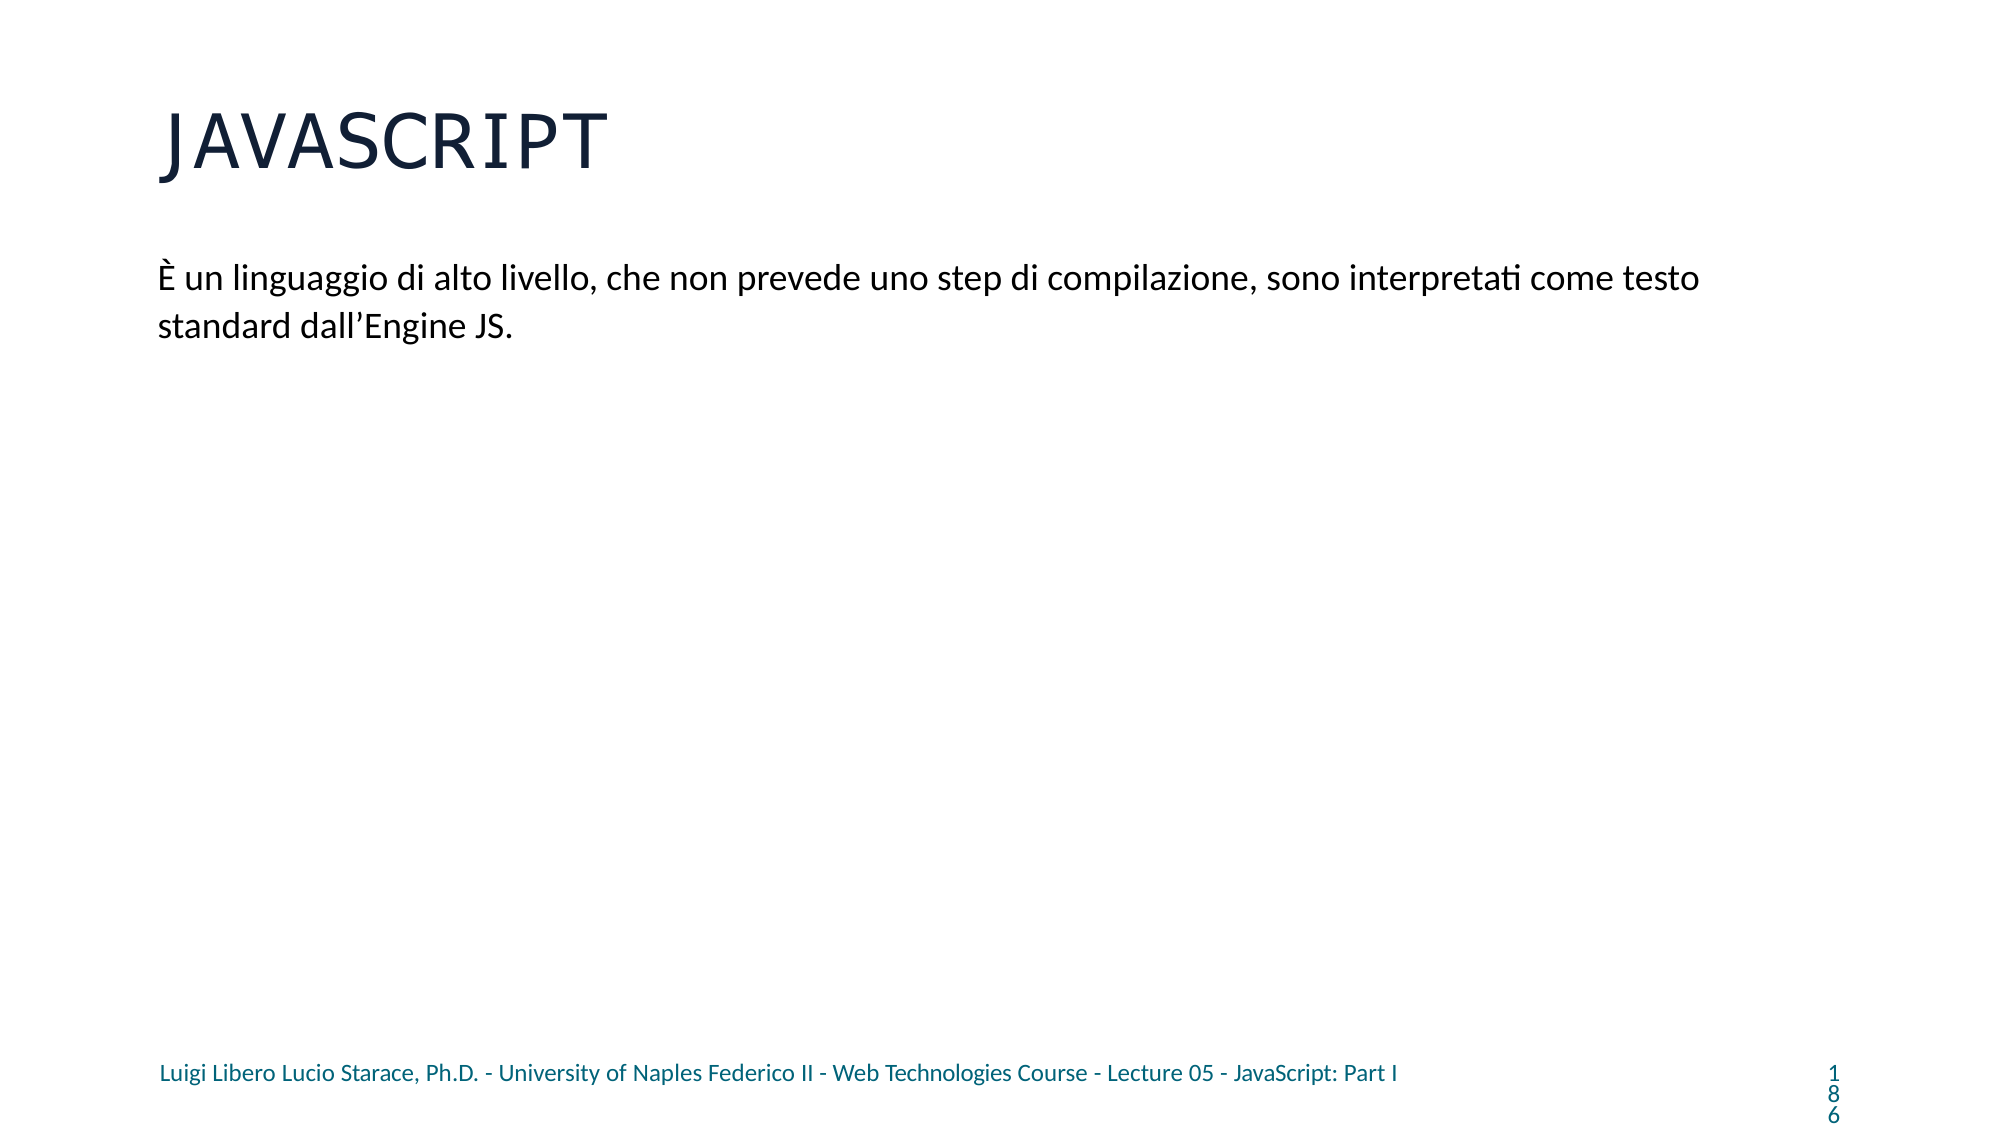

# JAVASCRIPT
È un linguaggio di alto livello, che non prevede uno step di compilazione, sono interpretati come testo standard dall’Engine JS.
Luigi Libero Lucio Starace, Ph.D. - University of Naples Federico II - Web Technologies Course - Lecture 05 - JavaScript: Part I
186